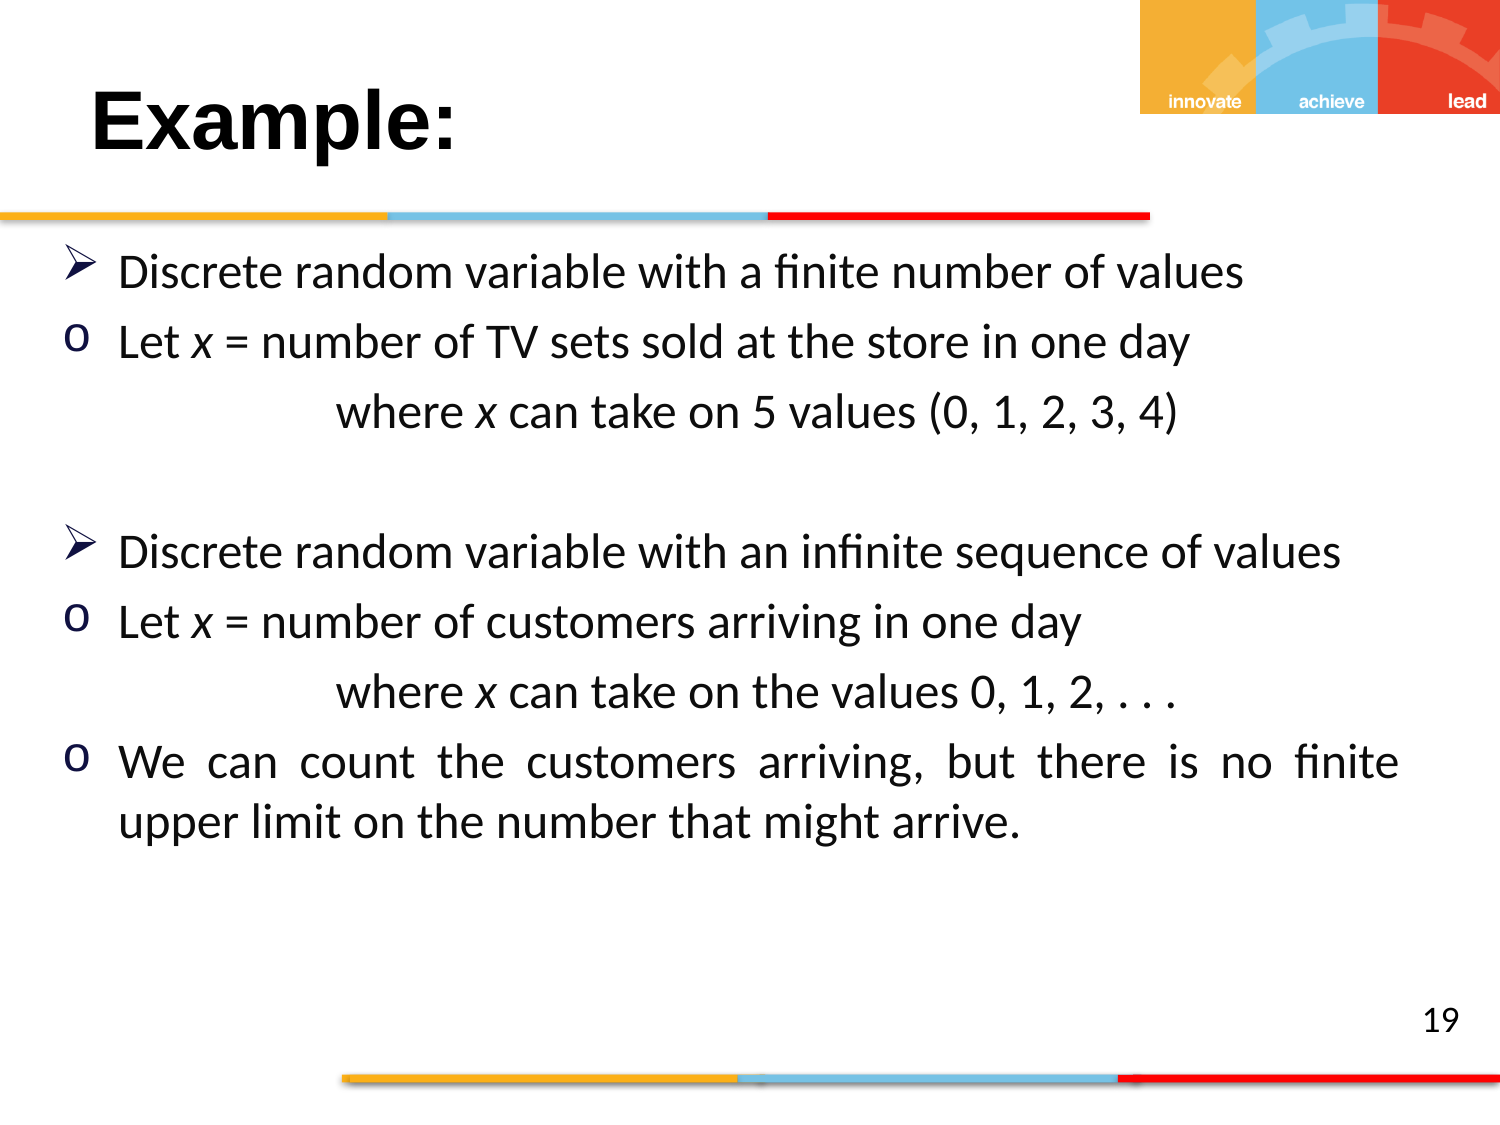

Example:
Discrete random variable with a finite number of values
Let x = number of TV sets sold at the store in one day
		      where x can take on 5 values (0, 1, 2, 3, 4)

Discrete random variable with an infinite sequence of values
Let x = number of customers arriving in one day
		      where x can take on the values 0, 1, 2, . . .
We can count the customers arriving, but there is no finite upper limit on the number that might arrive.
19